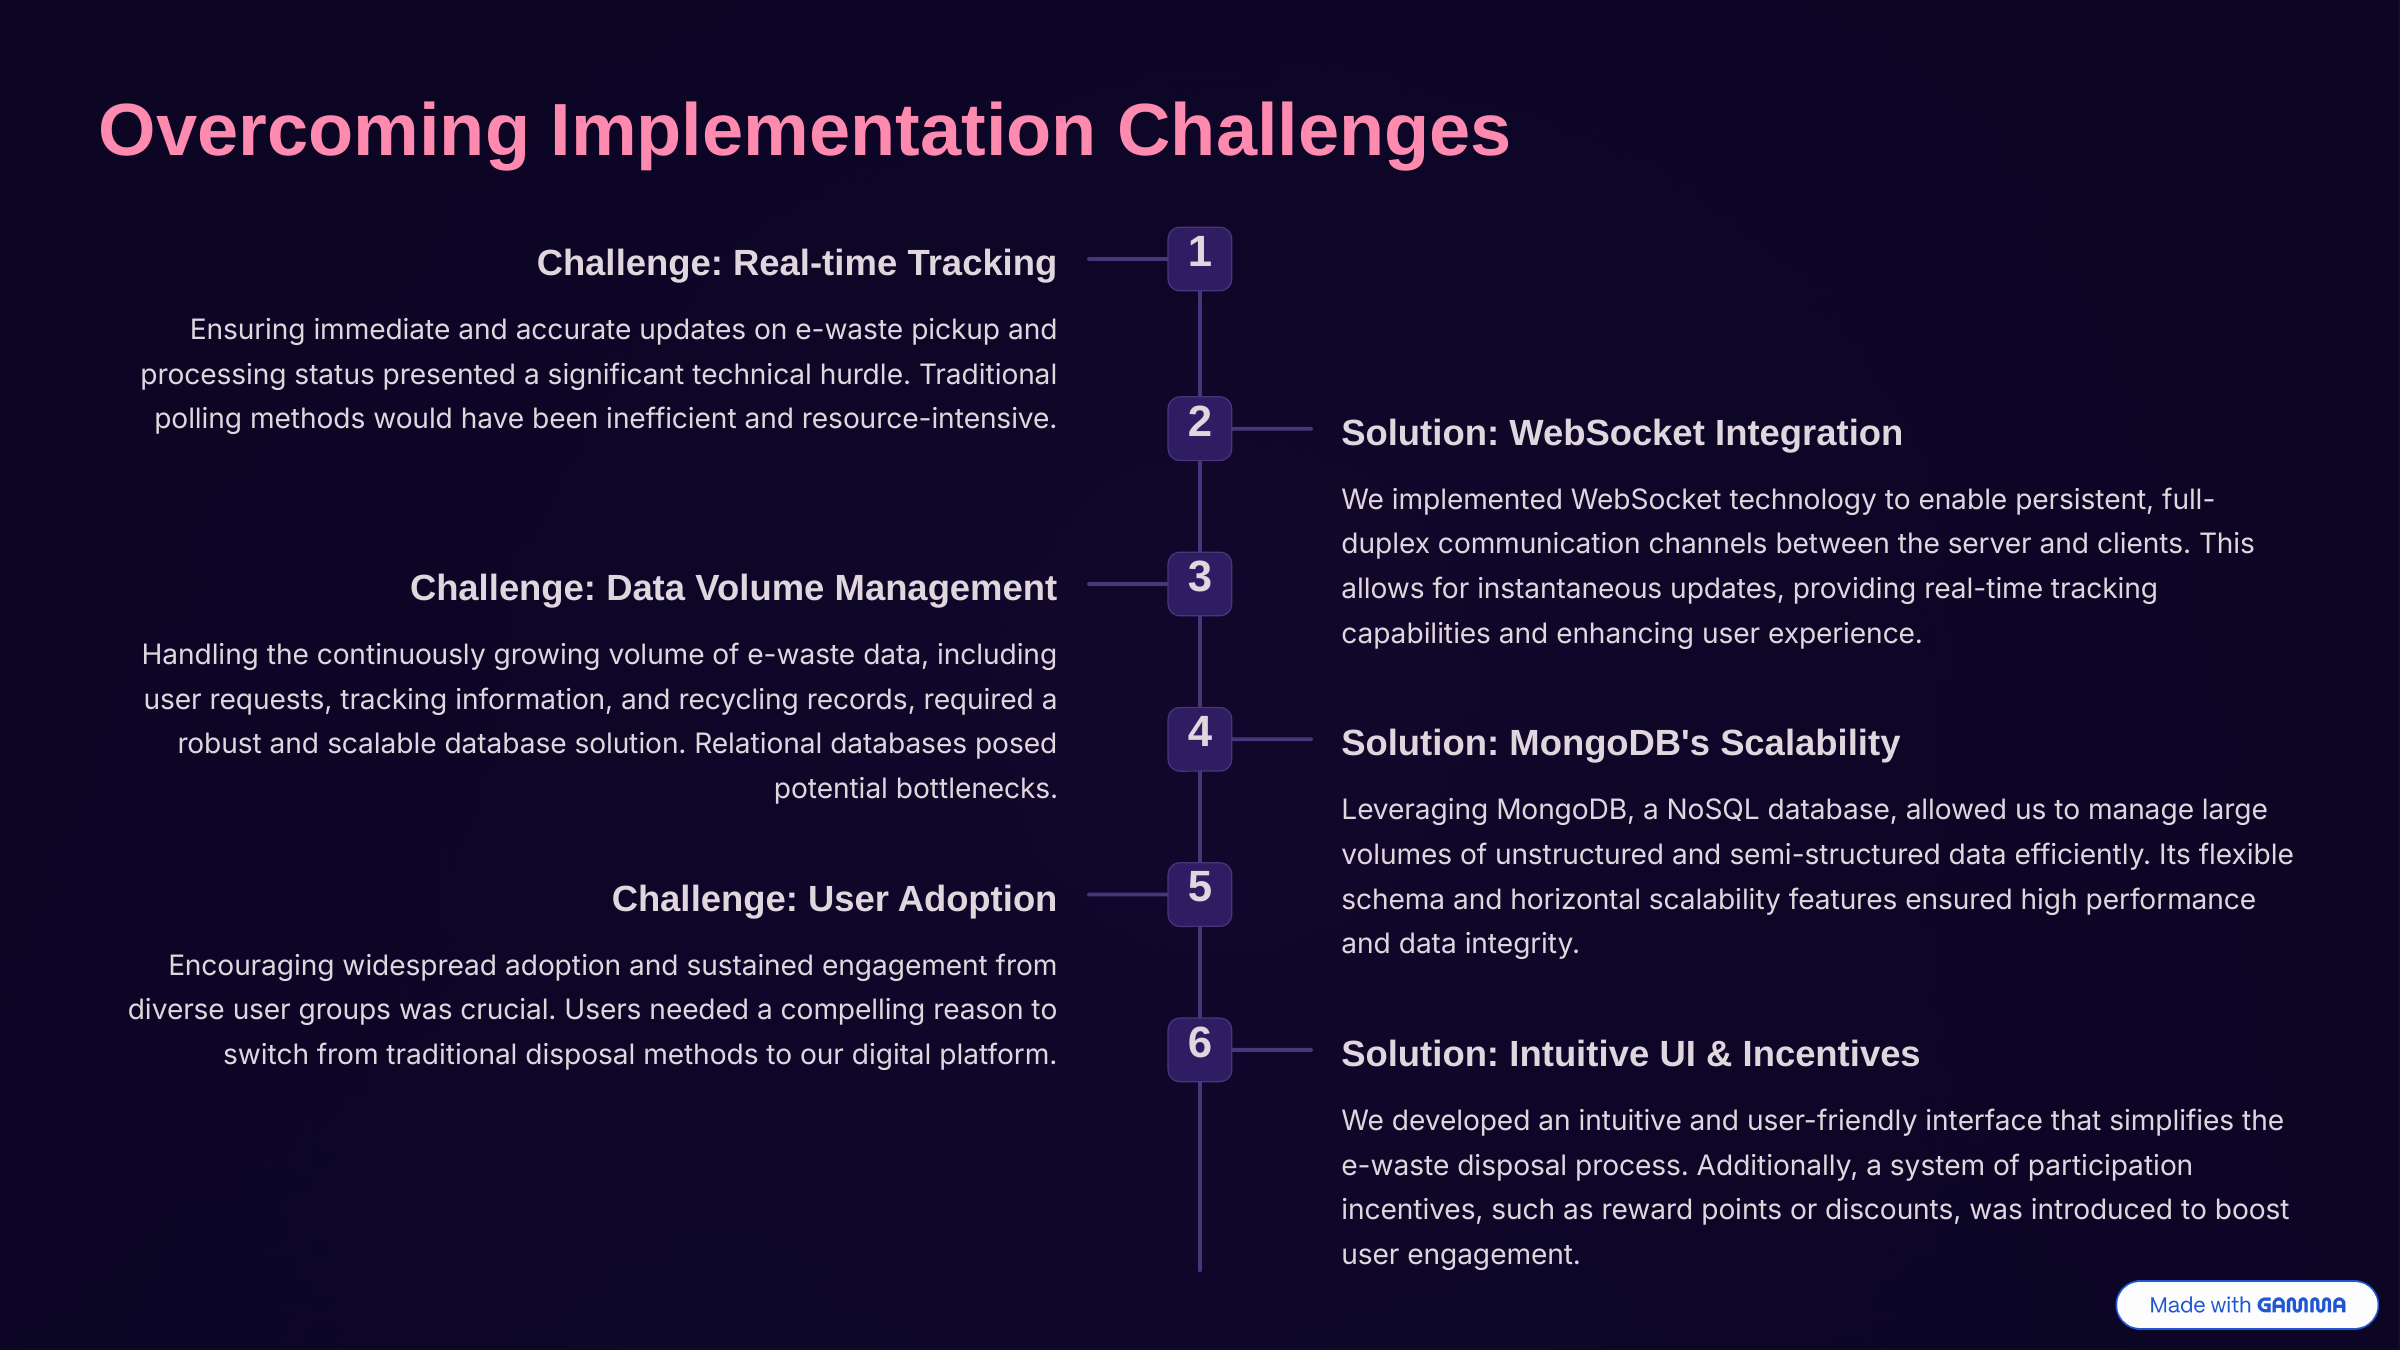

Overcoming Implementation Challenges

1
Challenge: Real-time Tracking

Ensuring immediate and accurate updates on e-waste pickup and processing status presented a significant technical hurdle. Traditional polling methods would have been inefficient and resource-intensive.

2
Solution: WebSocket Integration

We implemented WebSocket technology to enable persistent, full-duplex communication channels between the server and clients. This allows for instantaneous updates, providing real-time tracking capabilities and enhancing user experience.

3
Challenge: Data Volume Management

Handling the continuously growing volume of e-waste data, including user requests, tracking information, and recycling records, required a robust and scalable database solution. Relational databases posed potential bottlenecks.

4
Solution: MongoDB's Scalability

Leveraging MongoDB, a NoSQL database, allowed us to manage large volumes of unstructured and semi-structured data efficiently. Its flexible schema and horizontal scalability features ensured high performance and data integrity.

5
Challenge: User Adoption

Encouraging widespread adoption and sustained engagement from diverse user groups was crucial. Users needed a compelling reason to switch from traditional disposal methods to our digital platform.

6
Solution: Intuitive UI & Incentives

We developed an intuitive and user-friendly interface that simplifies the e-waste disposal process. Additionally, a system of participation incentives, such as reward points or discounts, was introduced to boost user engagement.